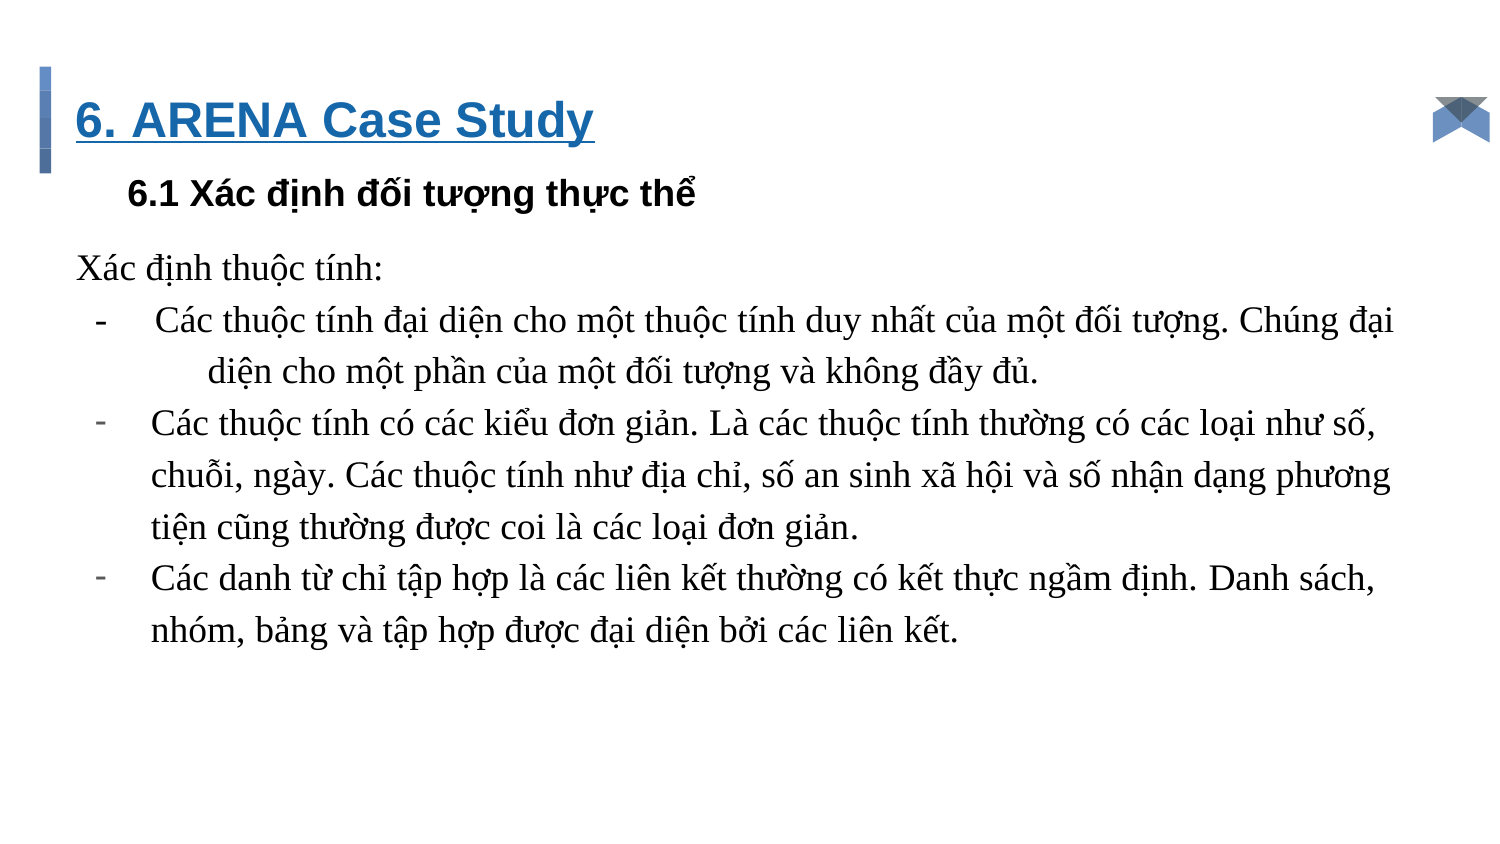

# 6. ARENA Case Study

6.1 Xác định đối tượng thực thể
Xác định thuộc tính:
  -     Các thuộc tính đại diện cho một thuộc tính duy nhất của một đối tượng. Chúng đại         diện cho một phần của một đối tượng và không đầy đủ.
Các thuộc tính có các kiểu đơn giản. Là các thuộc tính thường có các loại như số, chuỗi, ngày. Các thuộc tính như địa chỉ, số an sinh xã hội và số nhận dạng phương tiện cũng thường được coi là các loại đơn giản.
Các danh từ chỉ tập hợp là các liên kết thường có kết thực ngầm định. Danh sách, nhóm, bảng và tập hợp được đại diện bởi các liên kết.